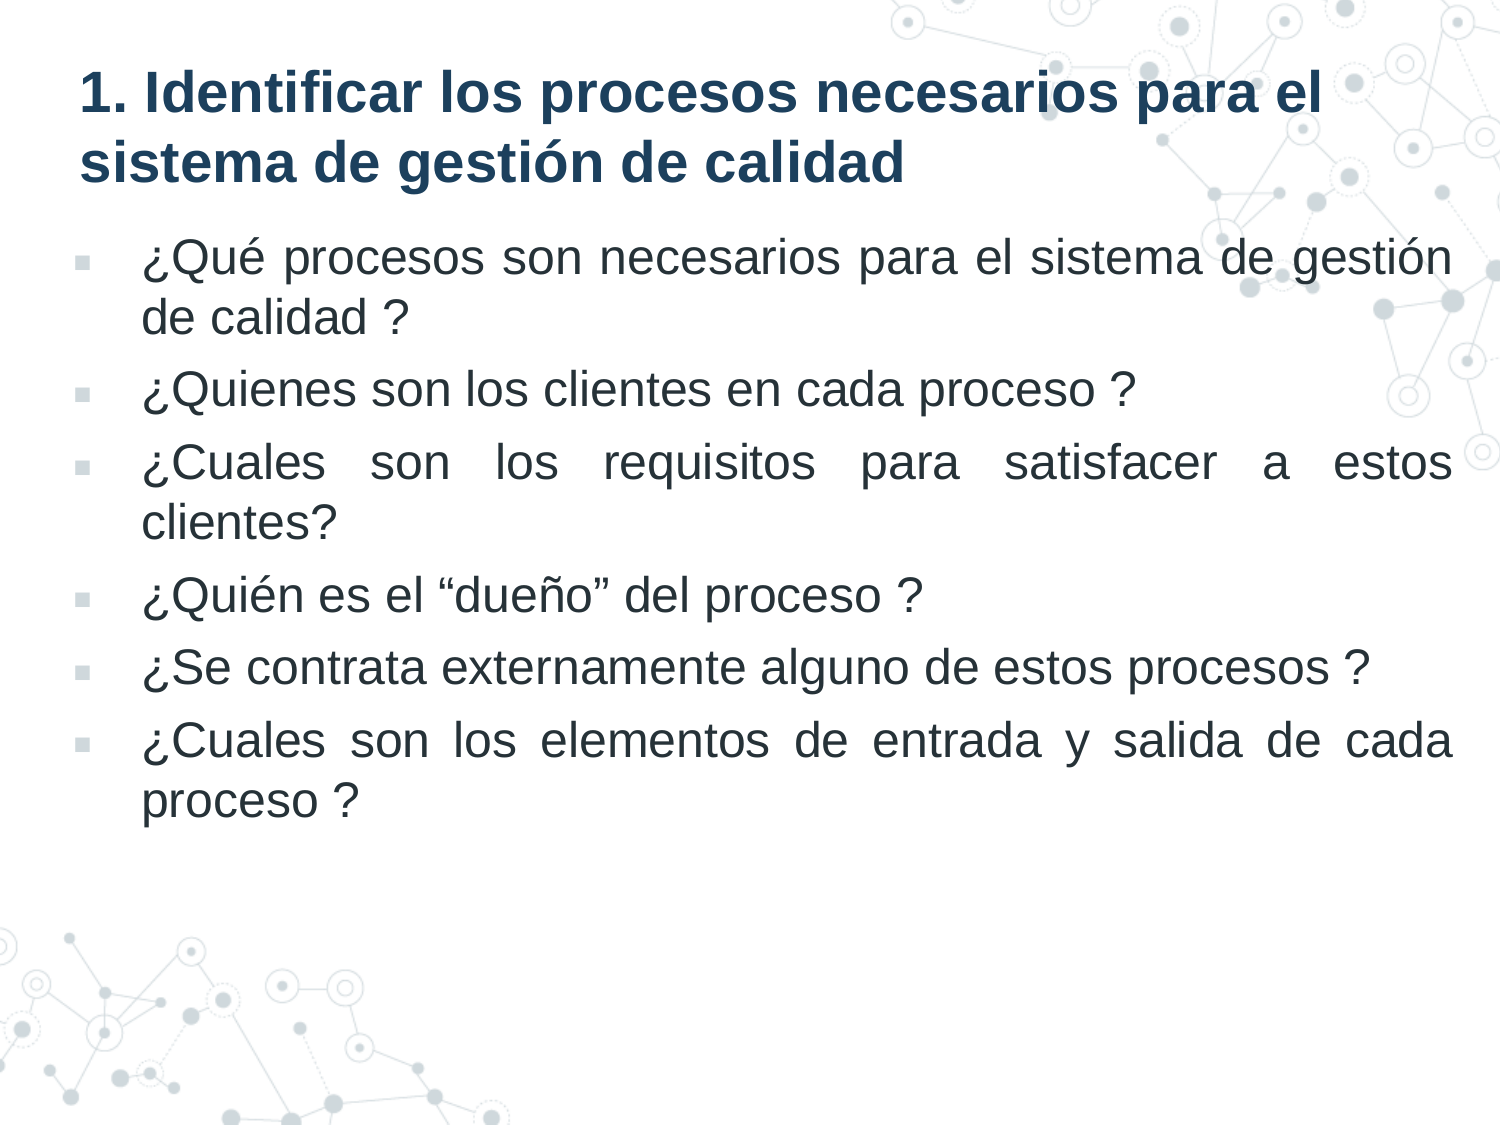

# 1. Identificar los procesos necesarios para el sistema de gestión de calidad
¿Qué procesos son necesarios para el sistema de gestión de calidad ?
¿Quienes son los clientes en cada proceso ?
¿Cuales son los requisitos para satisfacer a estos clientes?
¿Quién es el “dueño” del proceso ?
¿Se contrata externamente alguno de estos procesos ?
¿Cuales son los elementos de entrada y salida de cada proceso ?